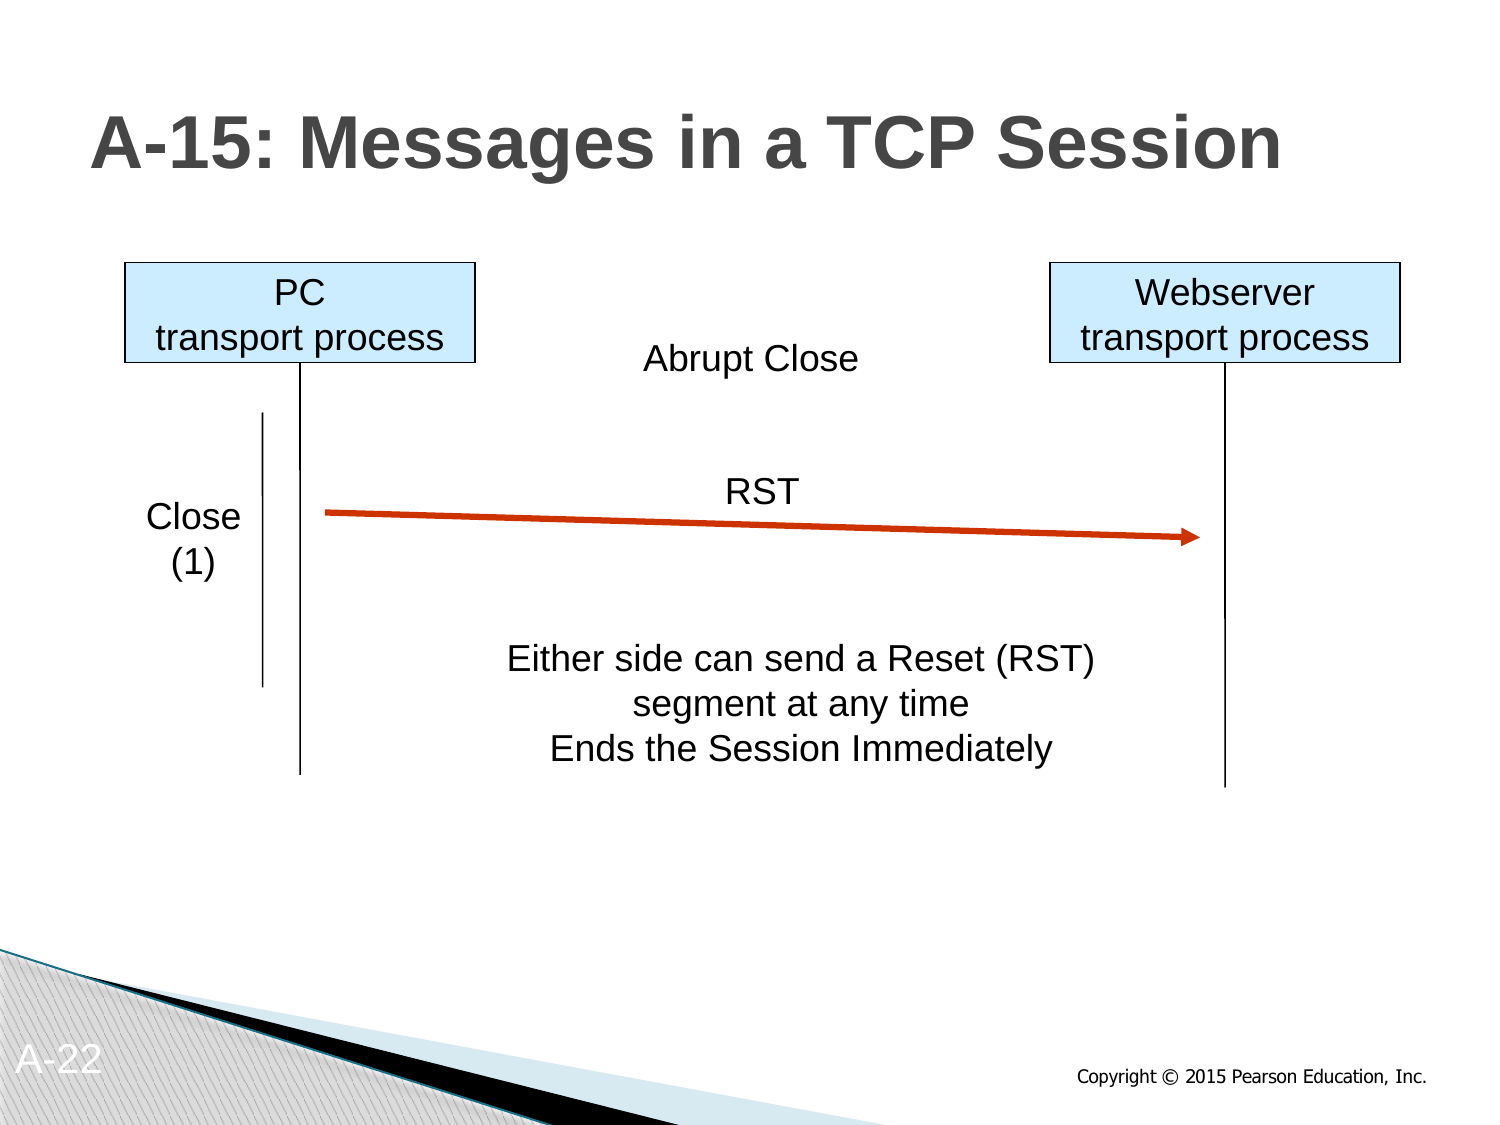

# A-15: Messages in a TCP Session
PC
transport process
Webserver
transport process
Abrupt Close

RST
Close
(1)

Either side can send a Reset (RST) segment at any time
Ends the Session Immediately